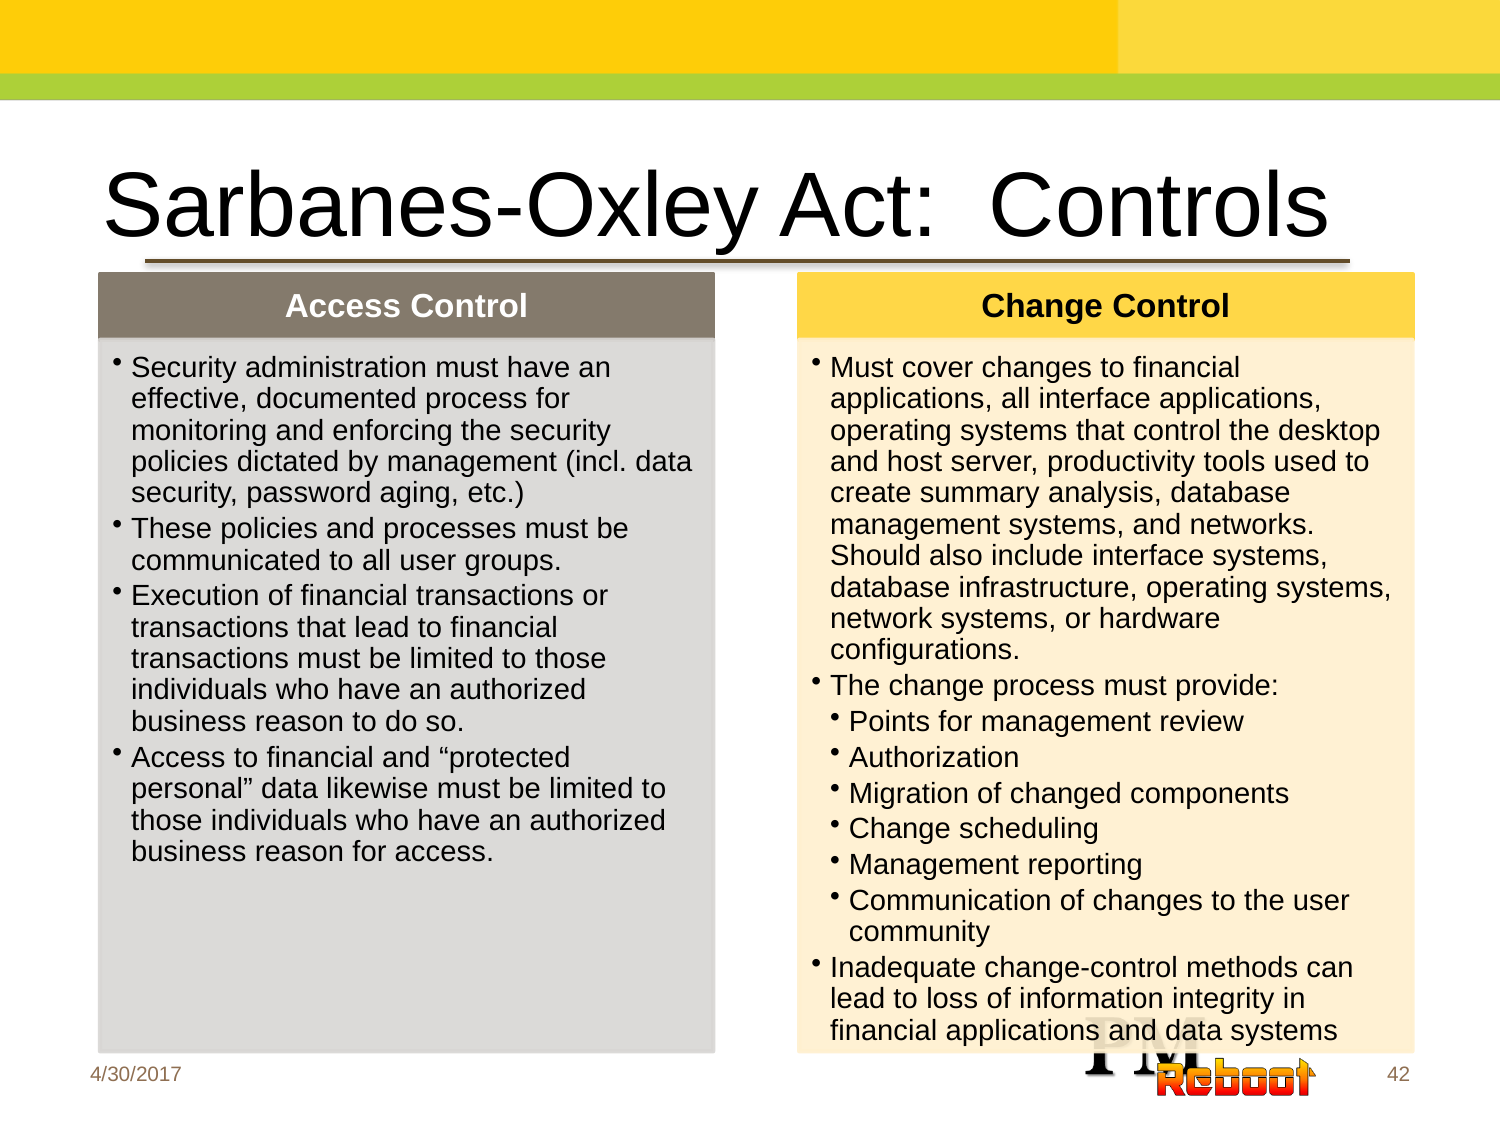

Sarbanes-Oxley Act:  Controls
Access Control
Security administration must have an effective, documented process for monitoring and enforcing the security policies dictated by management (incl. data security, password aging, etc.)
These policies and processes must be communicated to all user groups.
Execution of financial transactions or transactions that lead to financial transactions must be limited to those individuals who have an authorized business reason to do so.
Access to financial and “protected personal” data likewise must be limited to those individuals who have an authorized business reason for access.
Change Control
Must cover changes to financial applications, all interface applications, operating systems that control the desktop and host server, productivity tools used to create summary analysis, database management systems, and networks. Should also include interface systems, database infrastructure, operating systems, network systems, or hardware configurations.
The change process must provide:
Points for management review
Authorization
Migration of changed components
Change scheduling
Management reporting
Communication of changes to the user community
Inadequate change-control methods can lead to loss of information integrity in financial applications and data systems
4/30/2017
© Sonja Streuber, PMP®, SSBB
42